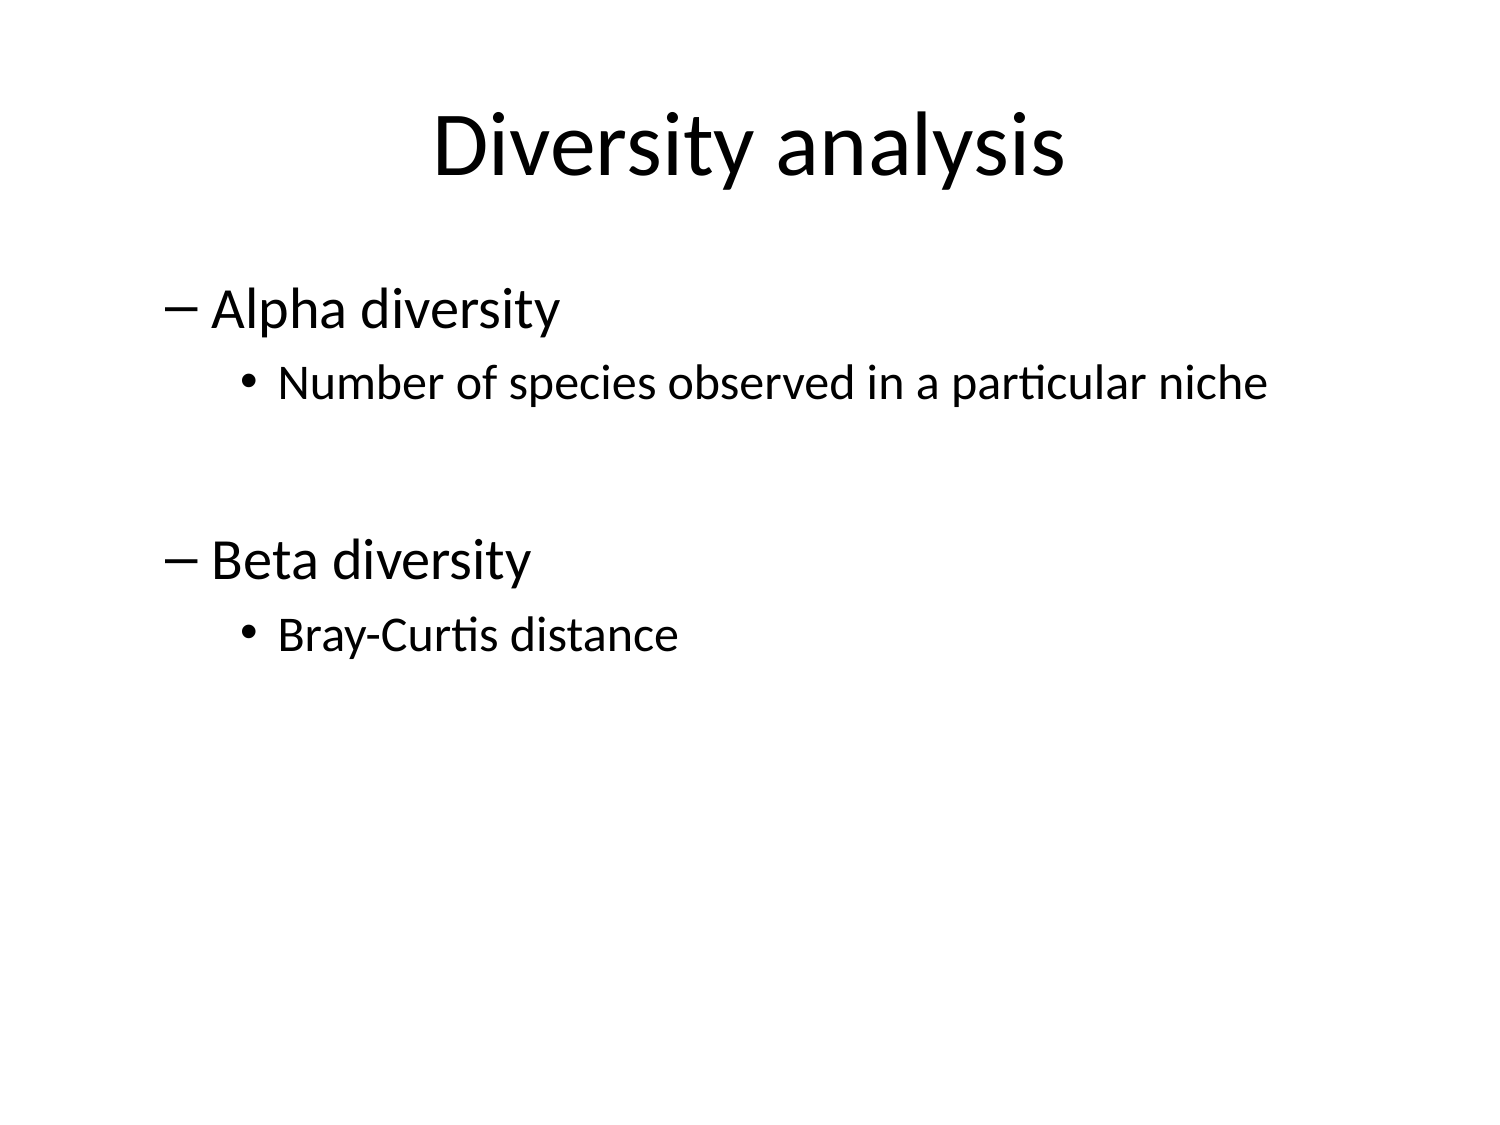

# Diversity analysis
Alpha diversity
Number of species observed in a particular niche

Beta diversity
Bray-Curtis distance